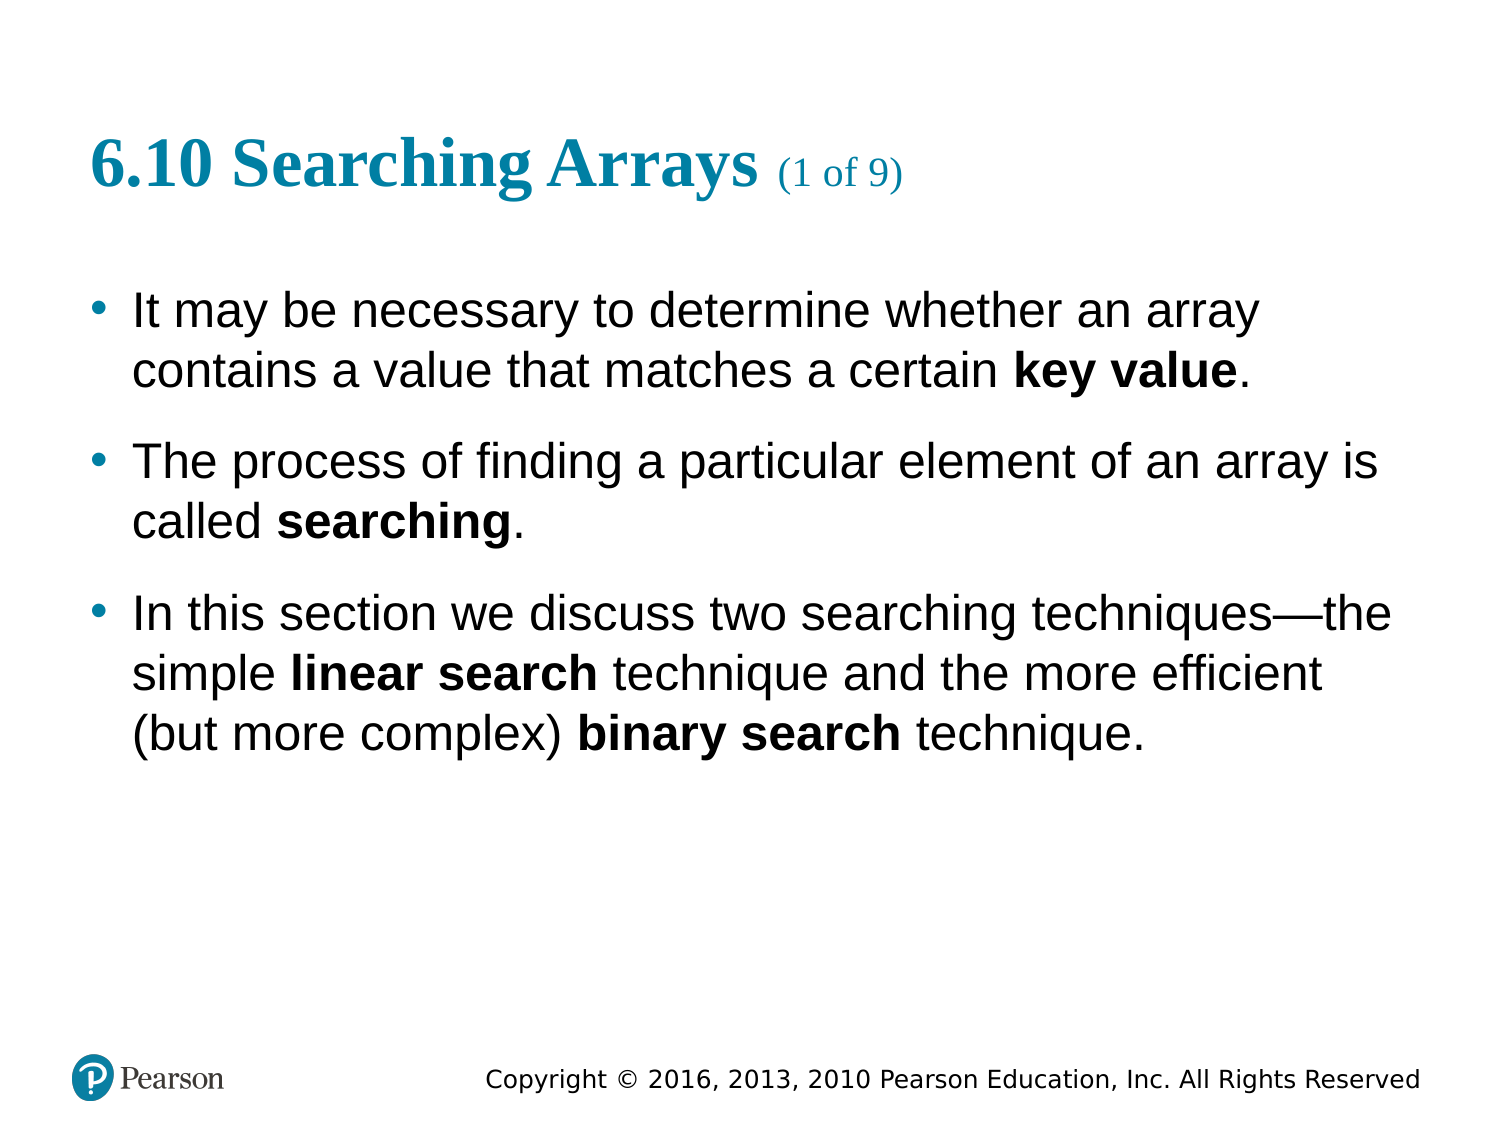

# 6.10 Searching Arrays (1 of 9)
It may be necessary to determine whether an array contains a value that matches a certain key value.
The process of finding a particular element of an array is called searching.
In this section we discuss two searching techniques—the simple linear search technique and the more efficient (but more complex) binary search technique.